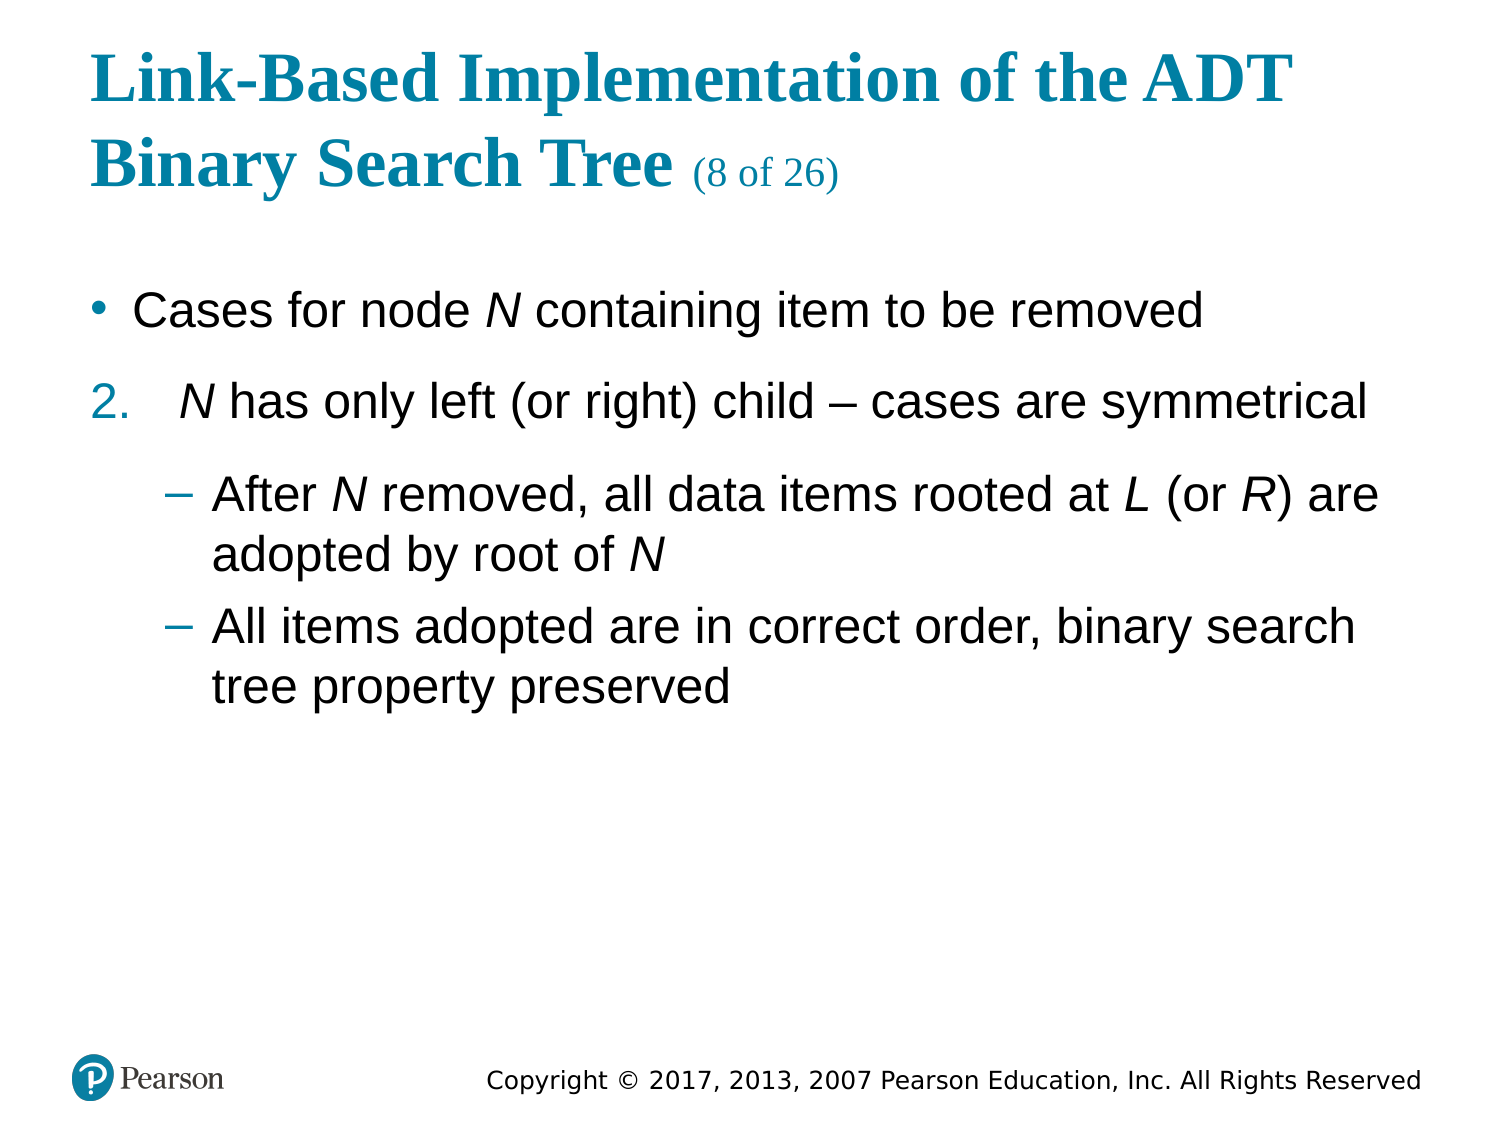

# Link-Based Implementation of the A D T Binary Search Tree (8 of 26)
Cases for node N containing item to be removed
 N has only left (or right) child – cases are symmetrical
After N removed, all data items rooted at L (or R) are adopted by root of N
All items adopted are in correct order, binary search tree property preserved